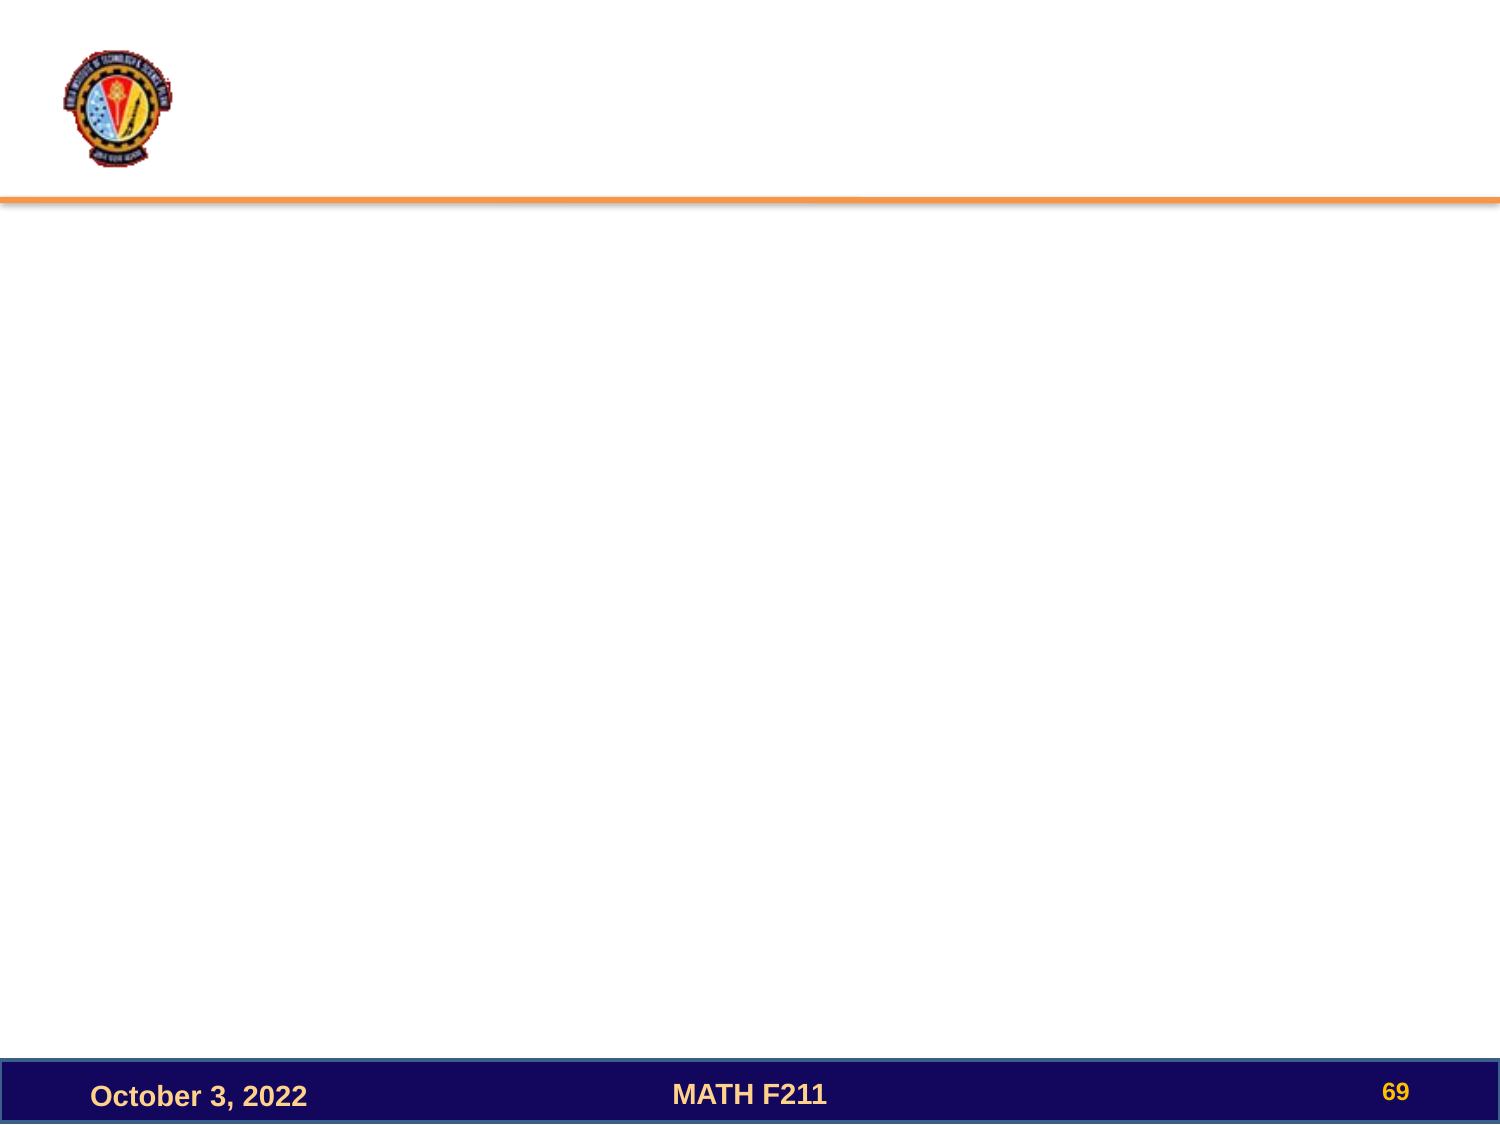

#

69
MATH F211
October 3, 2022